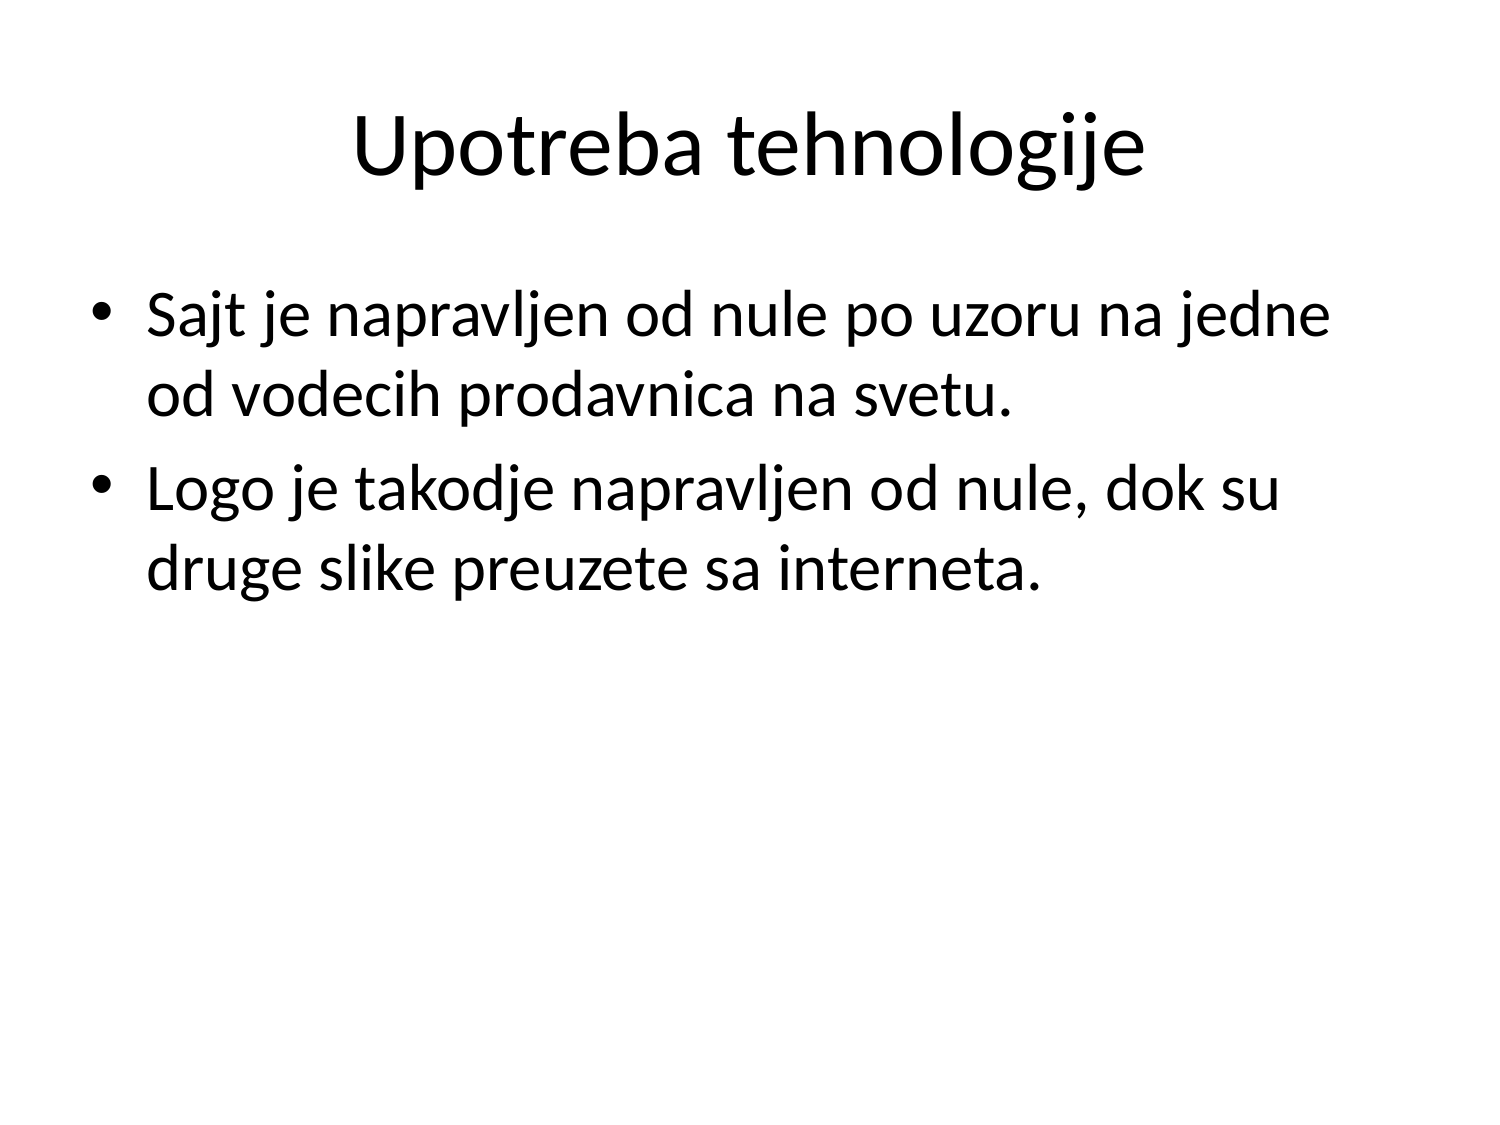

# Upotreba tehnologije
Sajt je napravljen od nule po uzoru na jedne od vodecih prodavnica na svetu.
Logo je takodje napravljen od nule, dok su druge slike preuzete sa interneta.